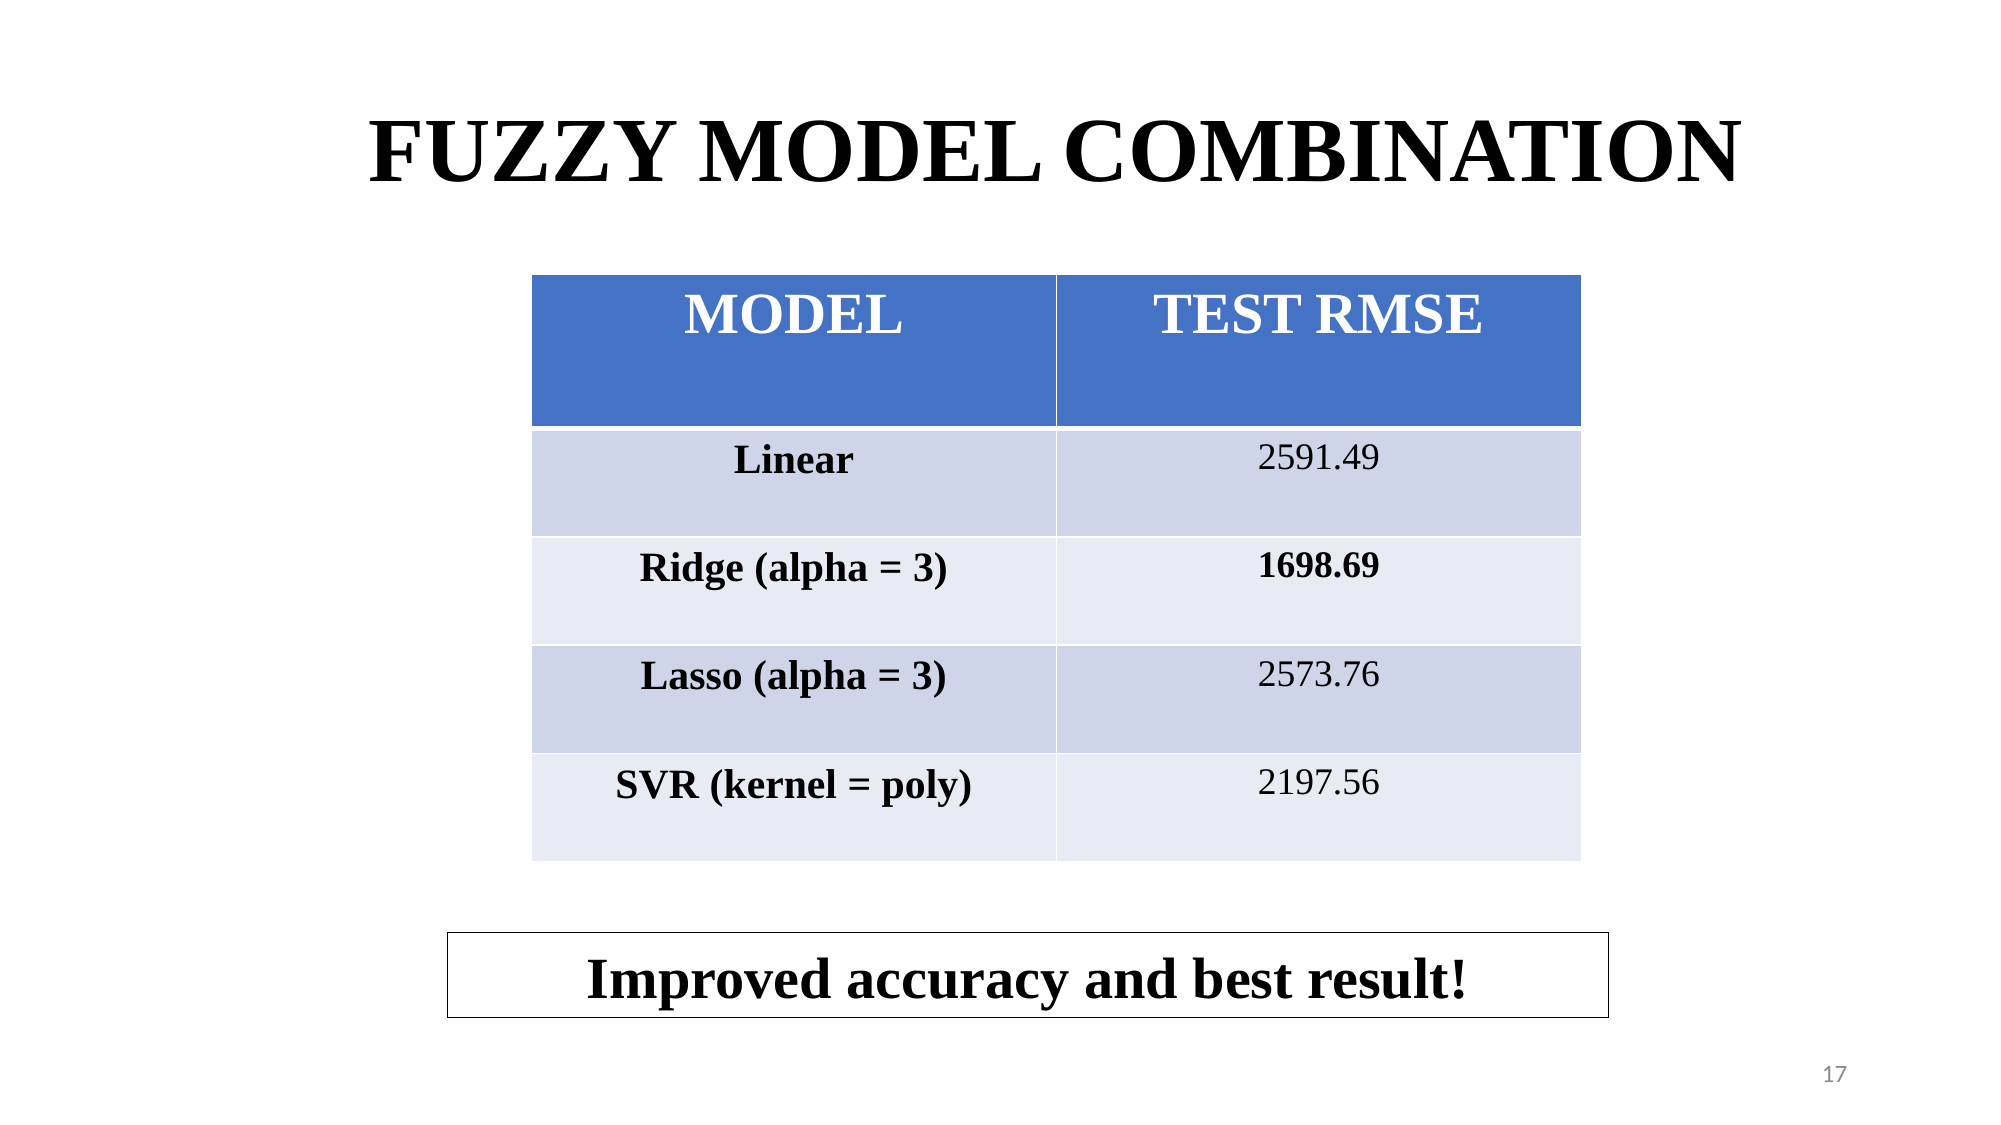

# FUZZY MODEL COMBINATION
| MODEL | TEST RMSE |
| --- | --- |
| Linear | 2591.49 |
| Ridge (alpha = 3) | 1698.69 |
| Lasso (alpha = 3) | 2573.76 |
| SVR (kernel = poly) | 2197.56 |
Improved accuracy and best result!
17